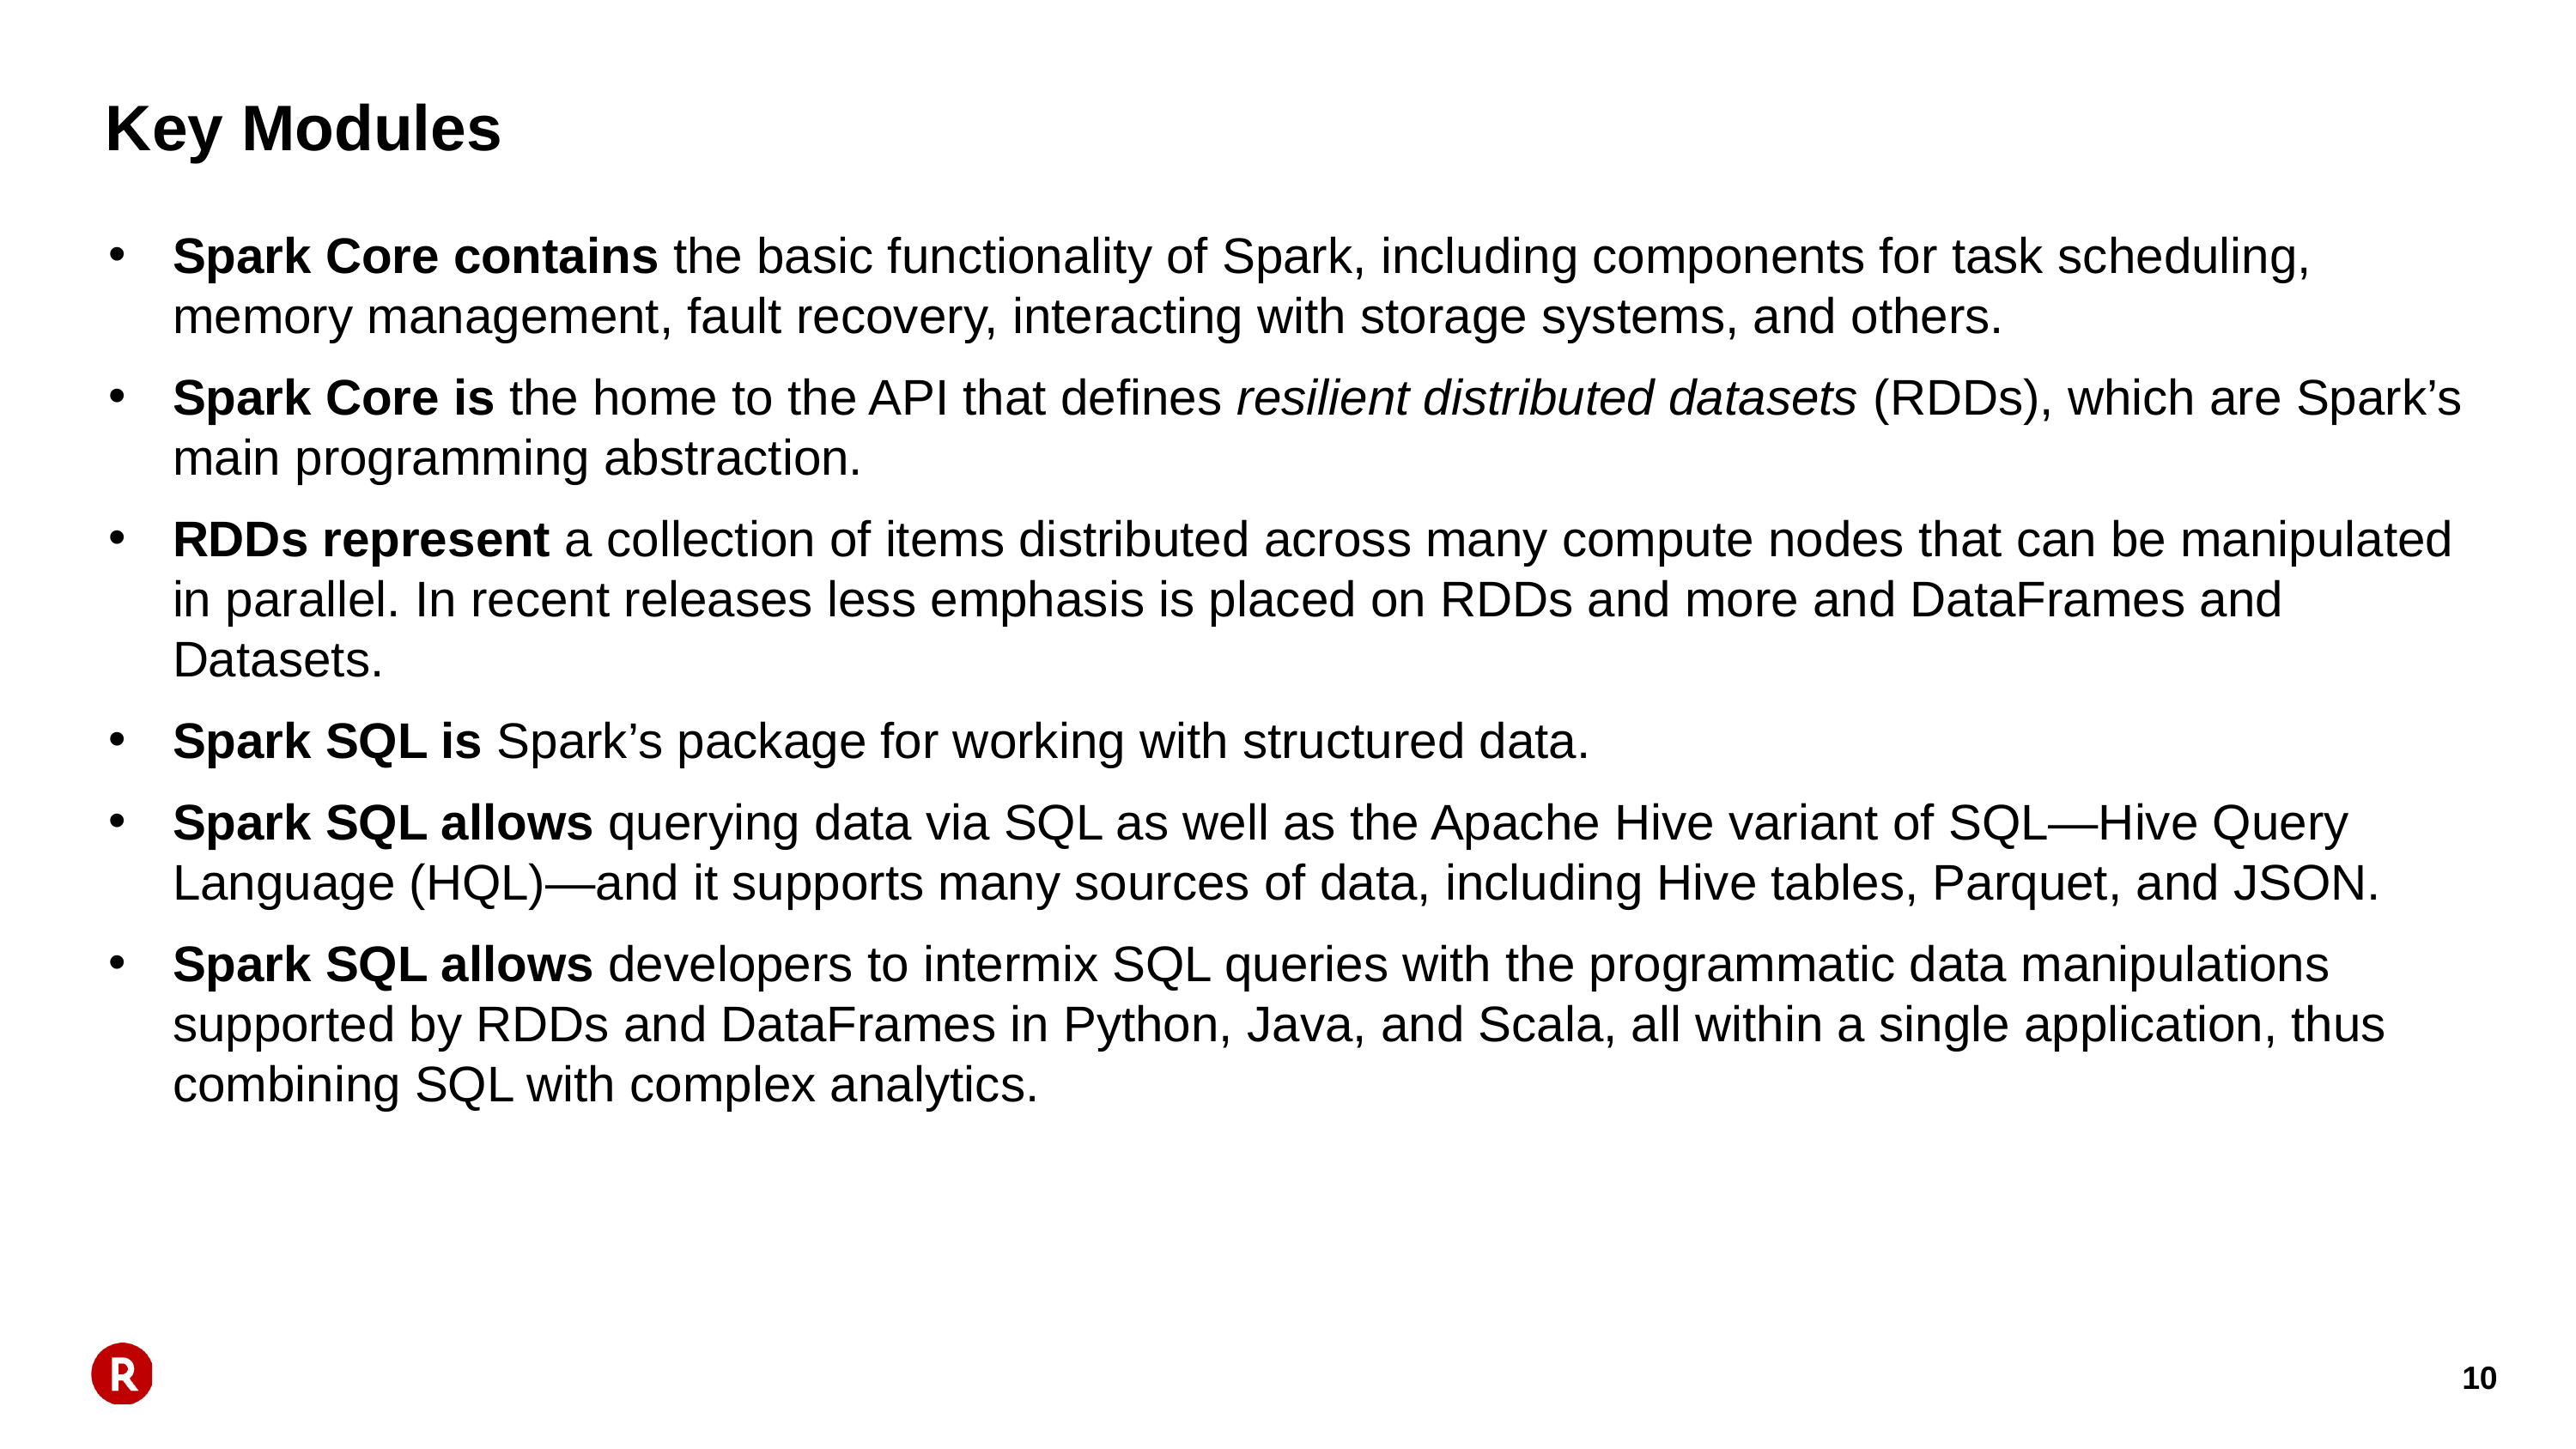

# Key Modules
Spark Core contains the basic functionality of Spark, including components for task scheduling, memory management, fault recovery, interacting with storage systems, and others.
Spark Core is the home to the API that defines resilient distributed datasets (RDDs), which are Spark’s main programming abstraction.
RDDs represent a collection of items distributed across many compute nodes that can be manipulated in parallel. In recent releases less emphasis is placed on RDDs and more and DataFrames and Datasets.
Spark SQL is Spark’s package for working with structured data.
Spark SQL allows querying data via SQL as well as the Apache Hive variant of SQL—Hive Query Language (HQL)—and it supports many sources of data, including Hive tables, Parquet, and JSON.
Spark SQL allows developers to intermix SQL queries with the programmatic data manipulations supported by RDDs and DataFrames in Python, Java, and Scala, all within a single application, thus combining SQL with complex analytics.